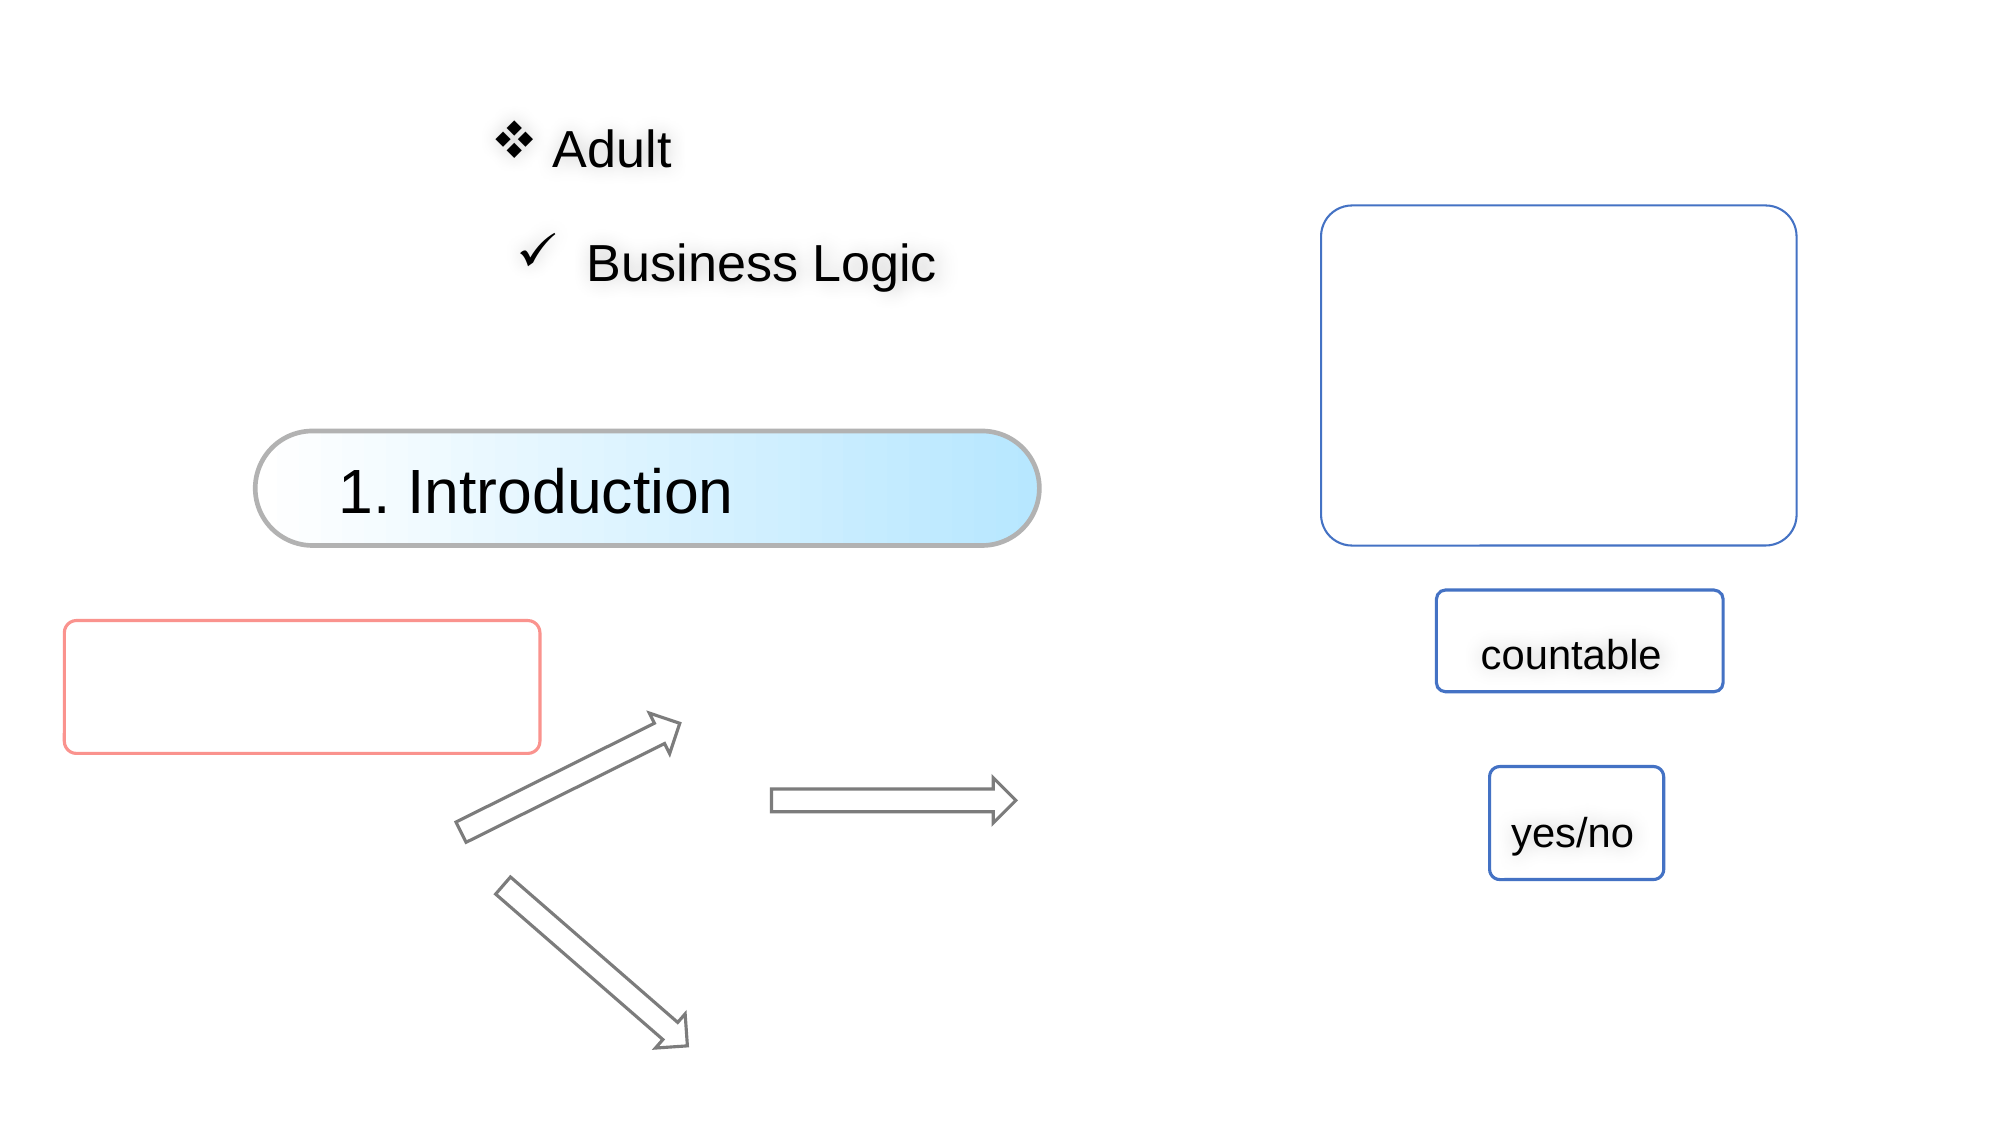

Adult

 Business Logic
   1. Introduction

countable

yes/no